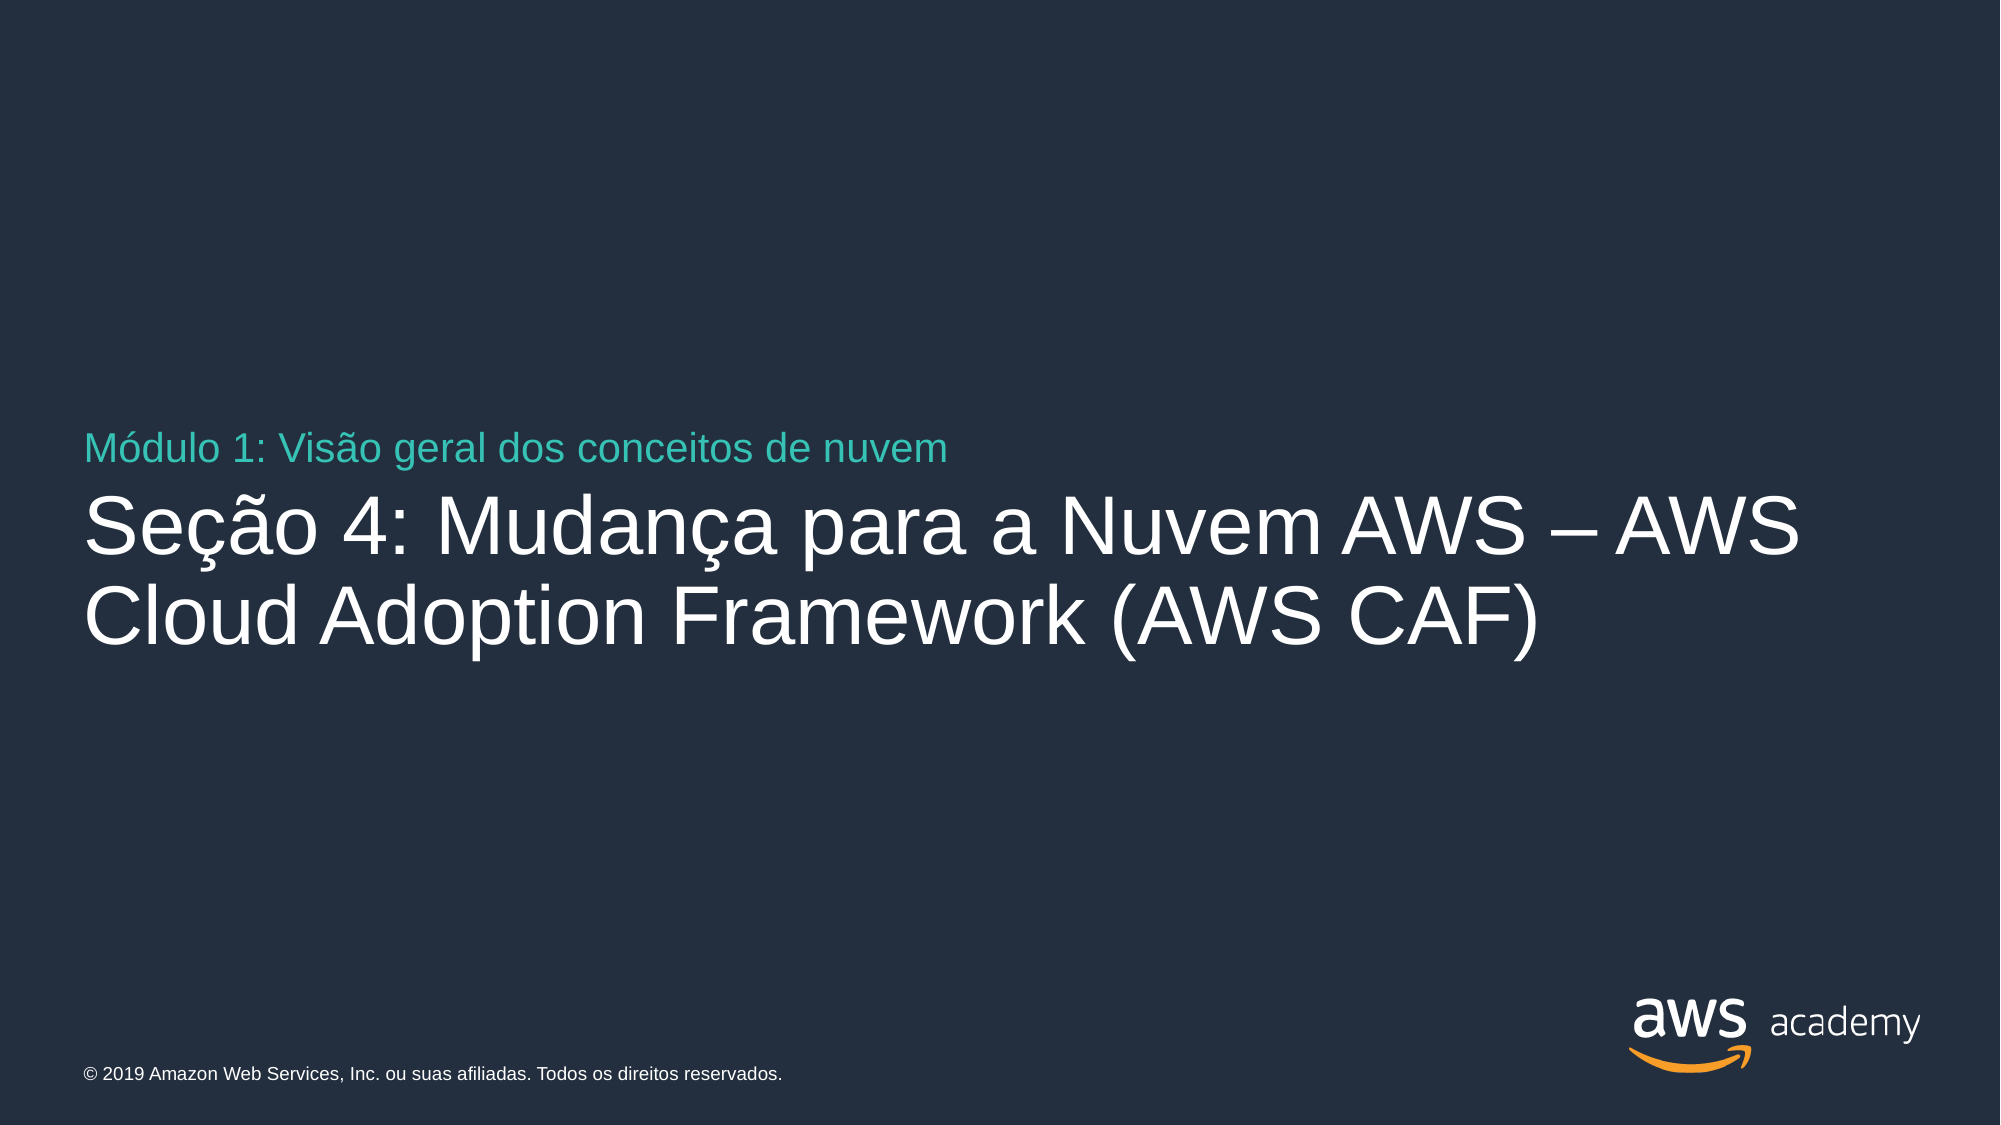

Módulo 1: Visão geral dos conceitos de nuvem
# Seção 4: Mudança para a Nuvem AWS – AWS Cloud Adoption Framework (AWS CAF)
© 2019 Amazon Web Services, Inc. ou suas afiliadas. Todos os direitos reservados.